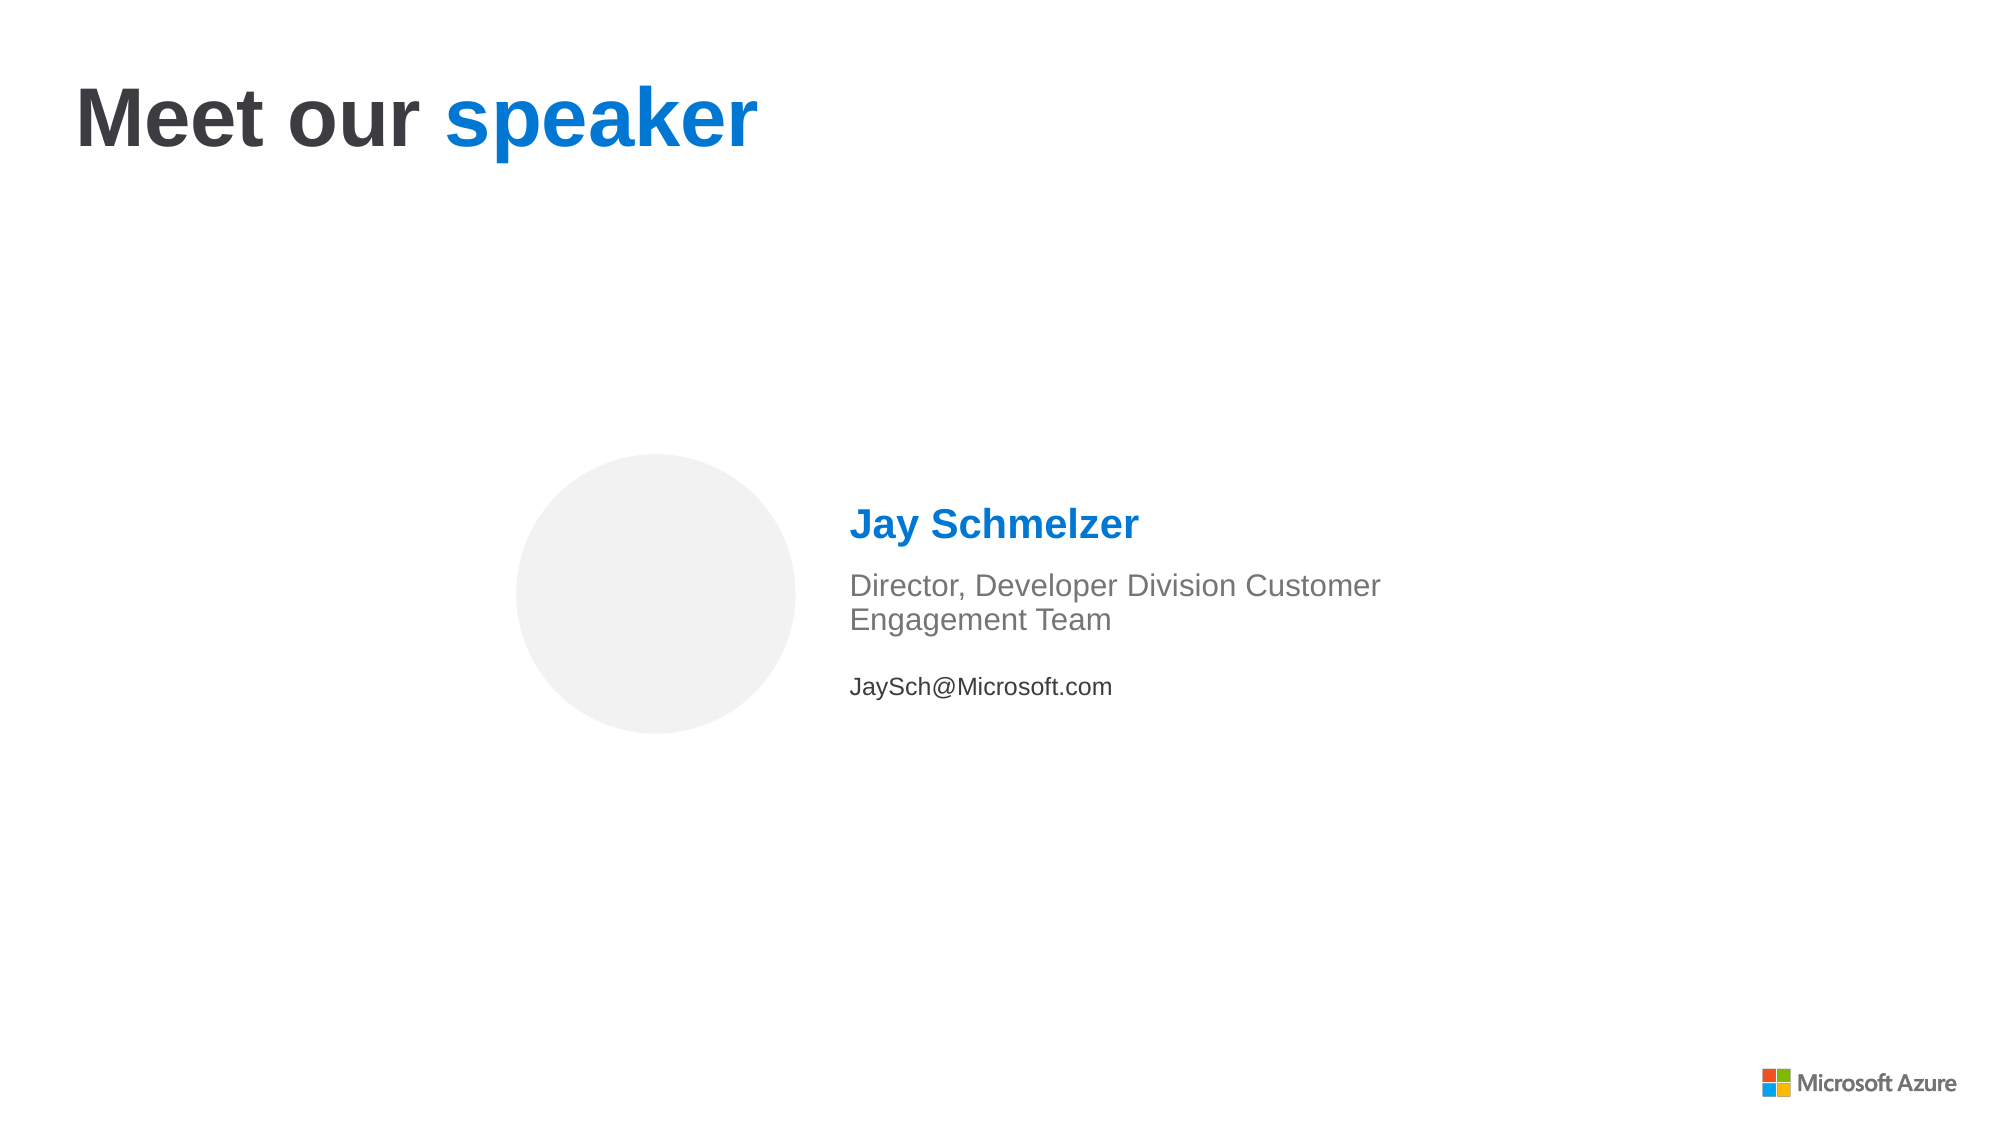

Meet our speaker

Jay Schmelzer
Director, Developer Division Customer
Engagement Team
JaySch@Microsoft.com